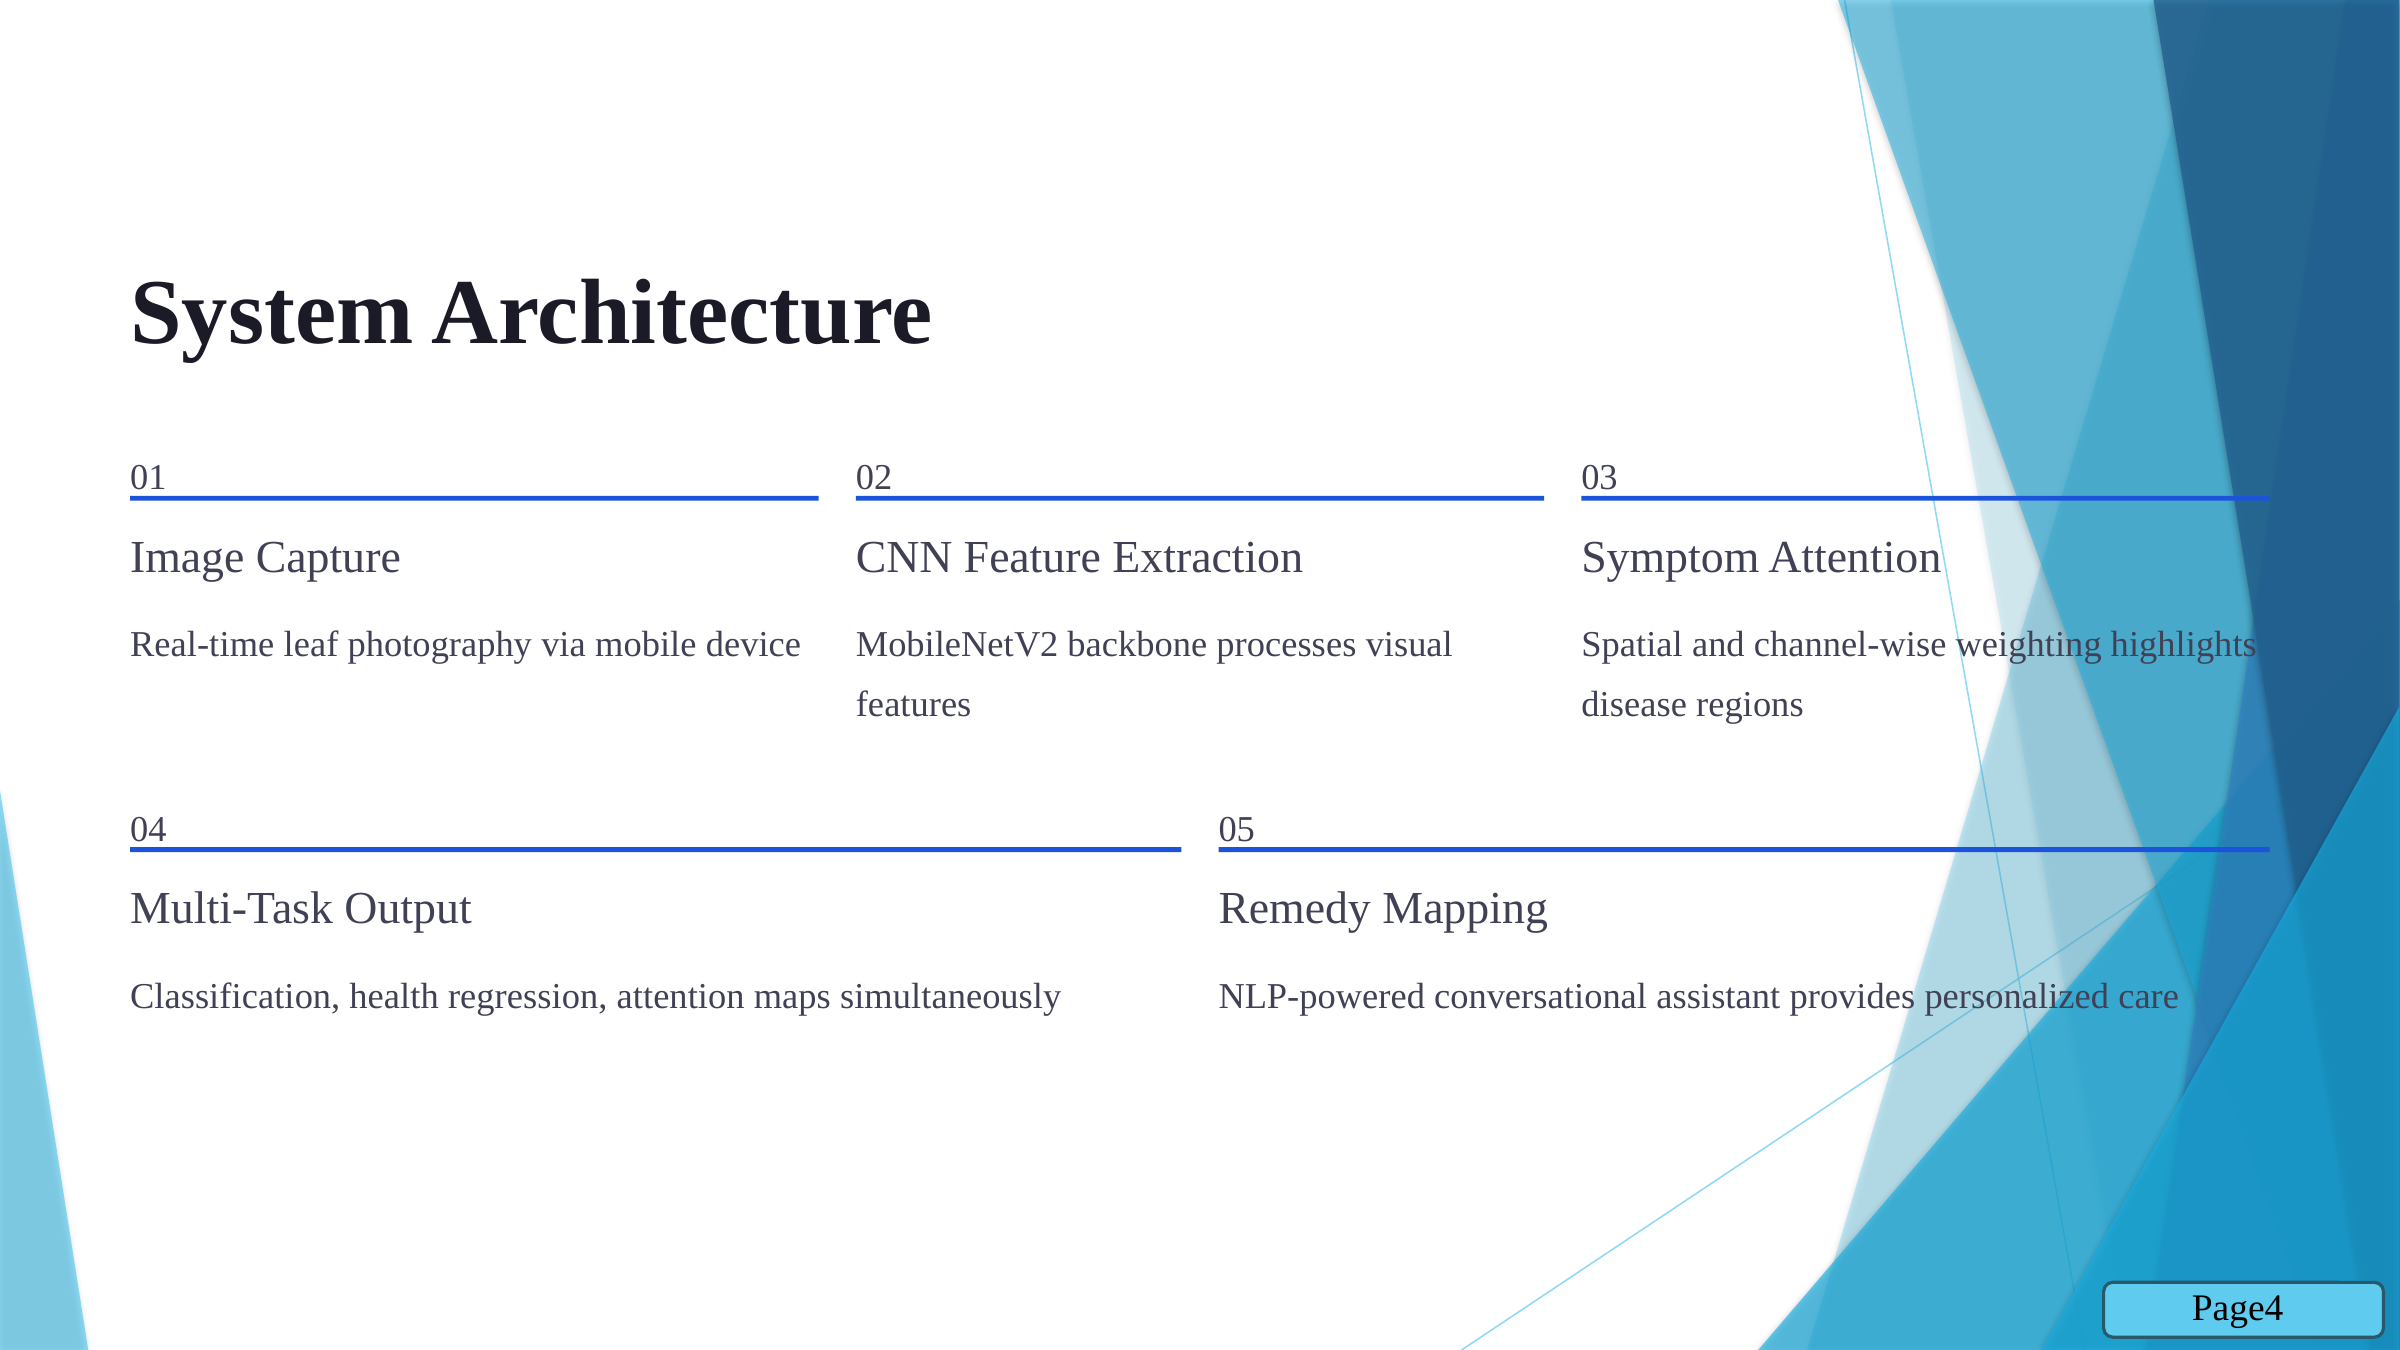

System Architecture
01
02
03

Image Capture
CNN Feature Extraction
Symptom Attention
Real-time leaf photography via mobile device
MobileNetV2 backbone processes visual features
Spatial and channel-wise weighting highlights disease regions
04
05

Multi-Task Output
Remedy Mapping
Classification, health regression, attention maps simultaneously
NLP-powered conversational assistant provides personalized care
Page4